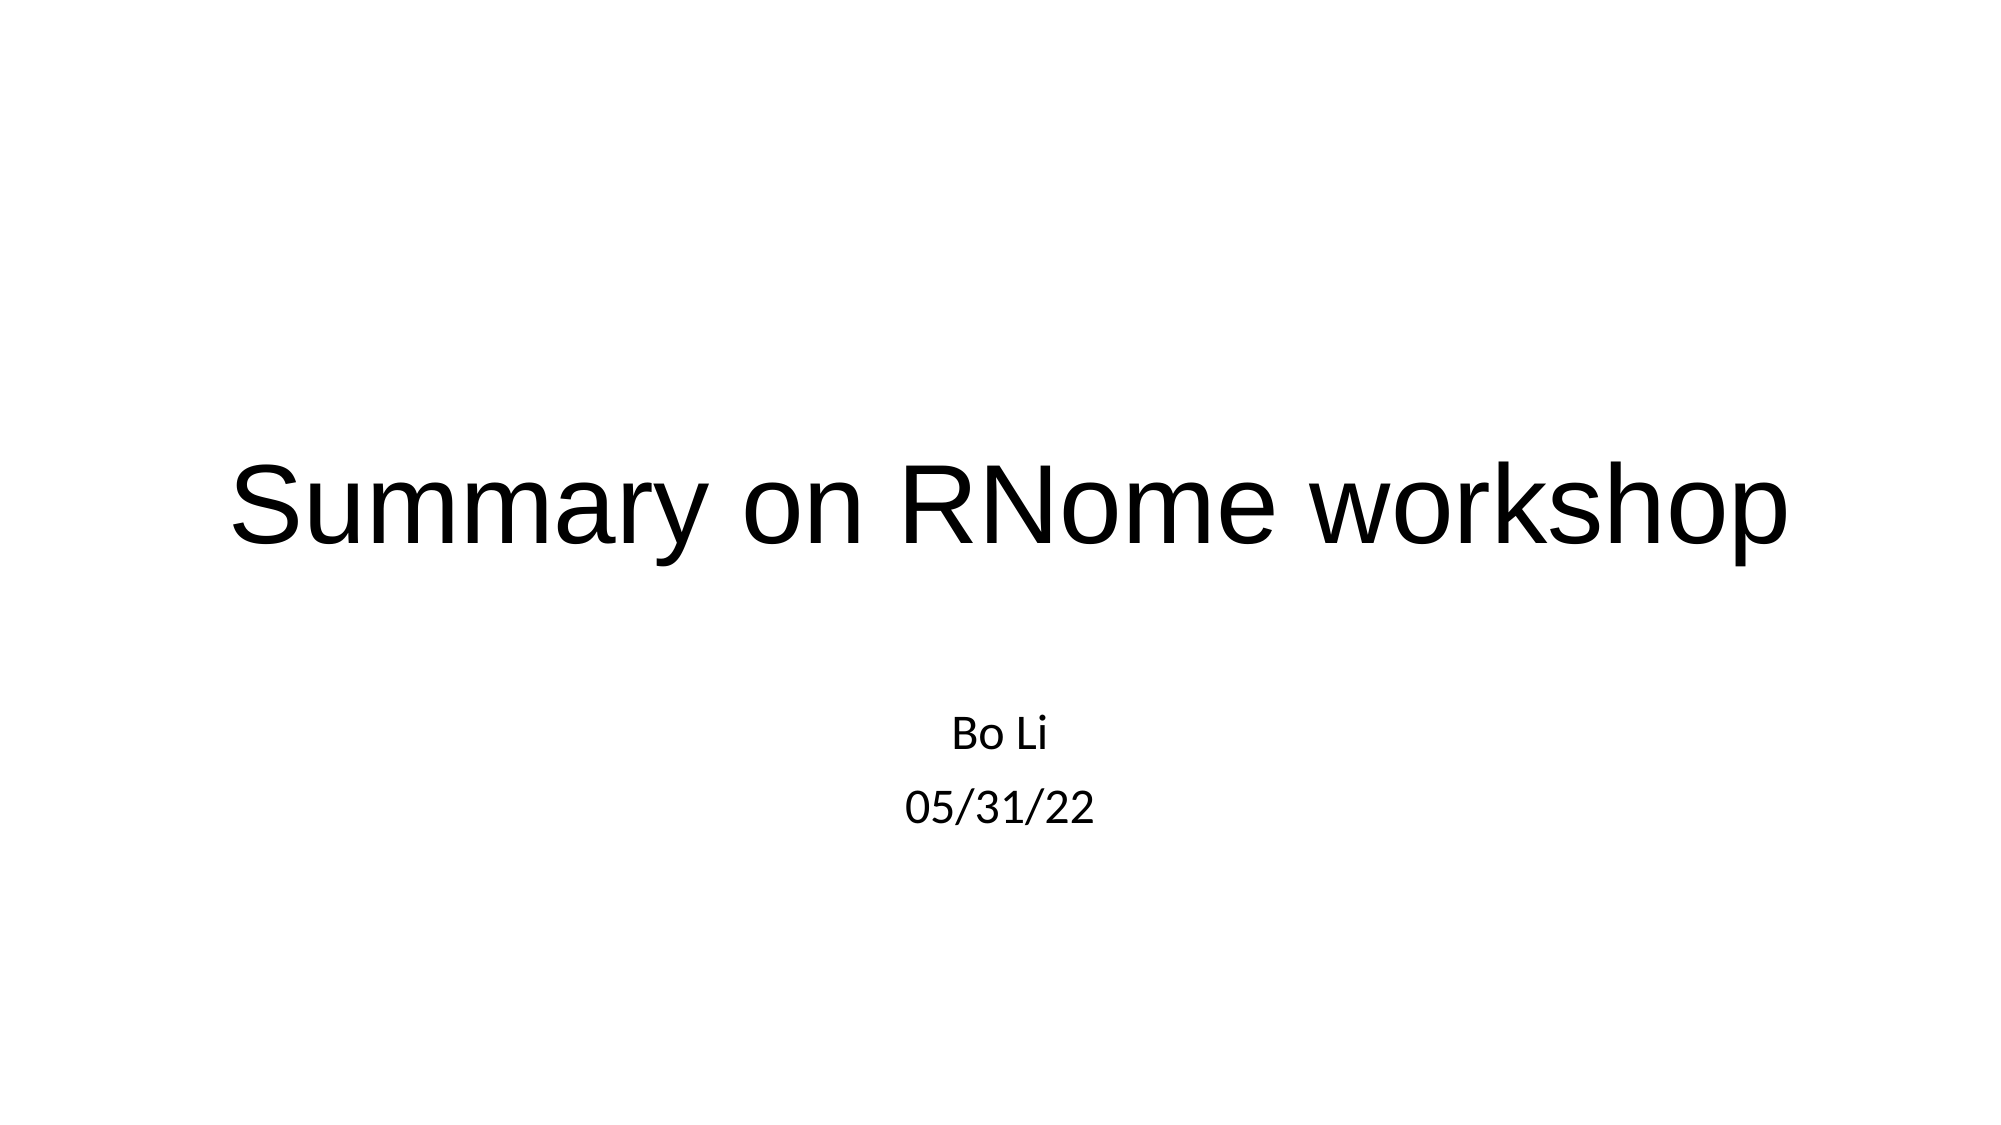

# Summary on RNome workshop
Bo Li
05/31/22